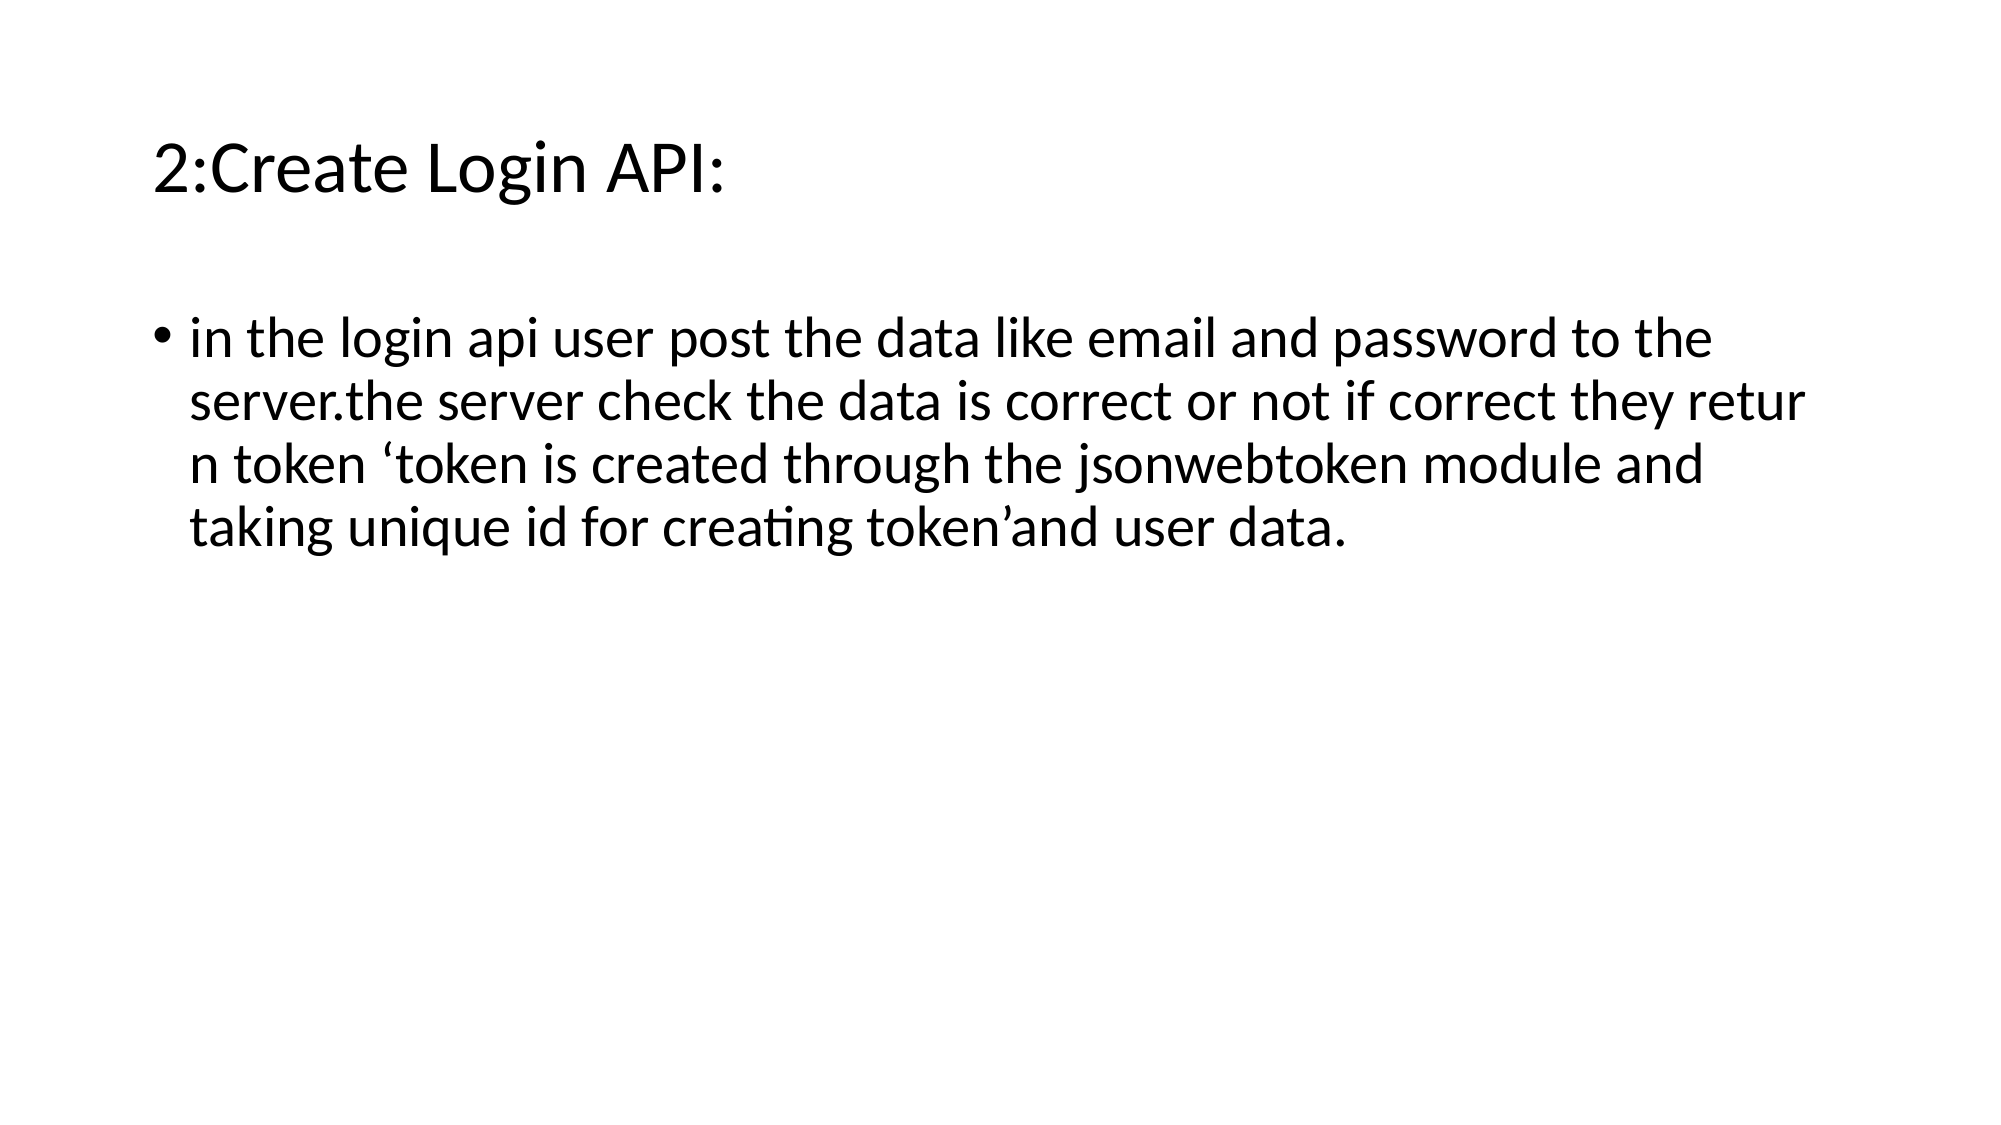

# 2:Create Login API:
in the login api user post the data like email and password to the server.the server check the data is correct or not if correct they retur n token ‘token is created through the jsonwebtoken module and taking unique id for creating token’and user data.